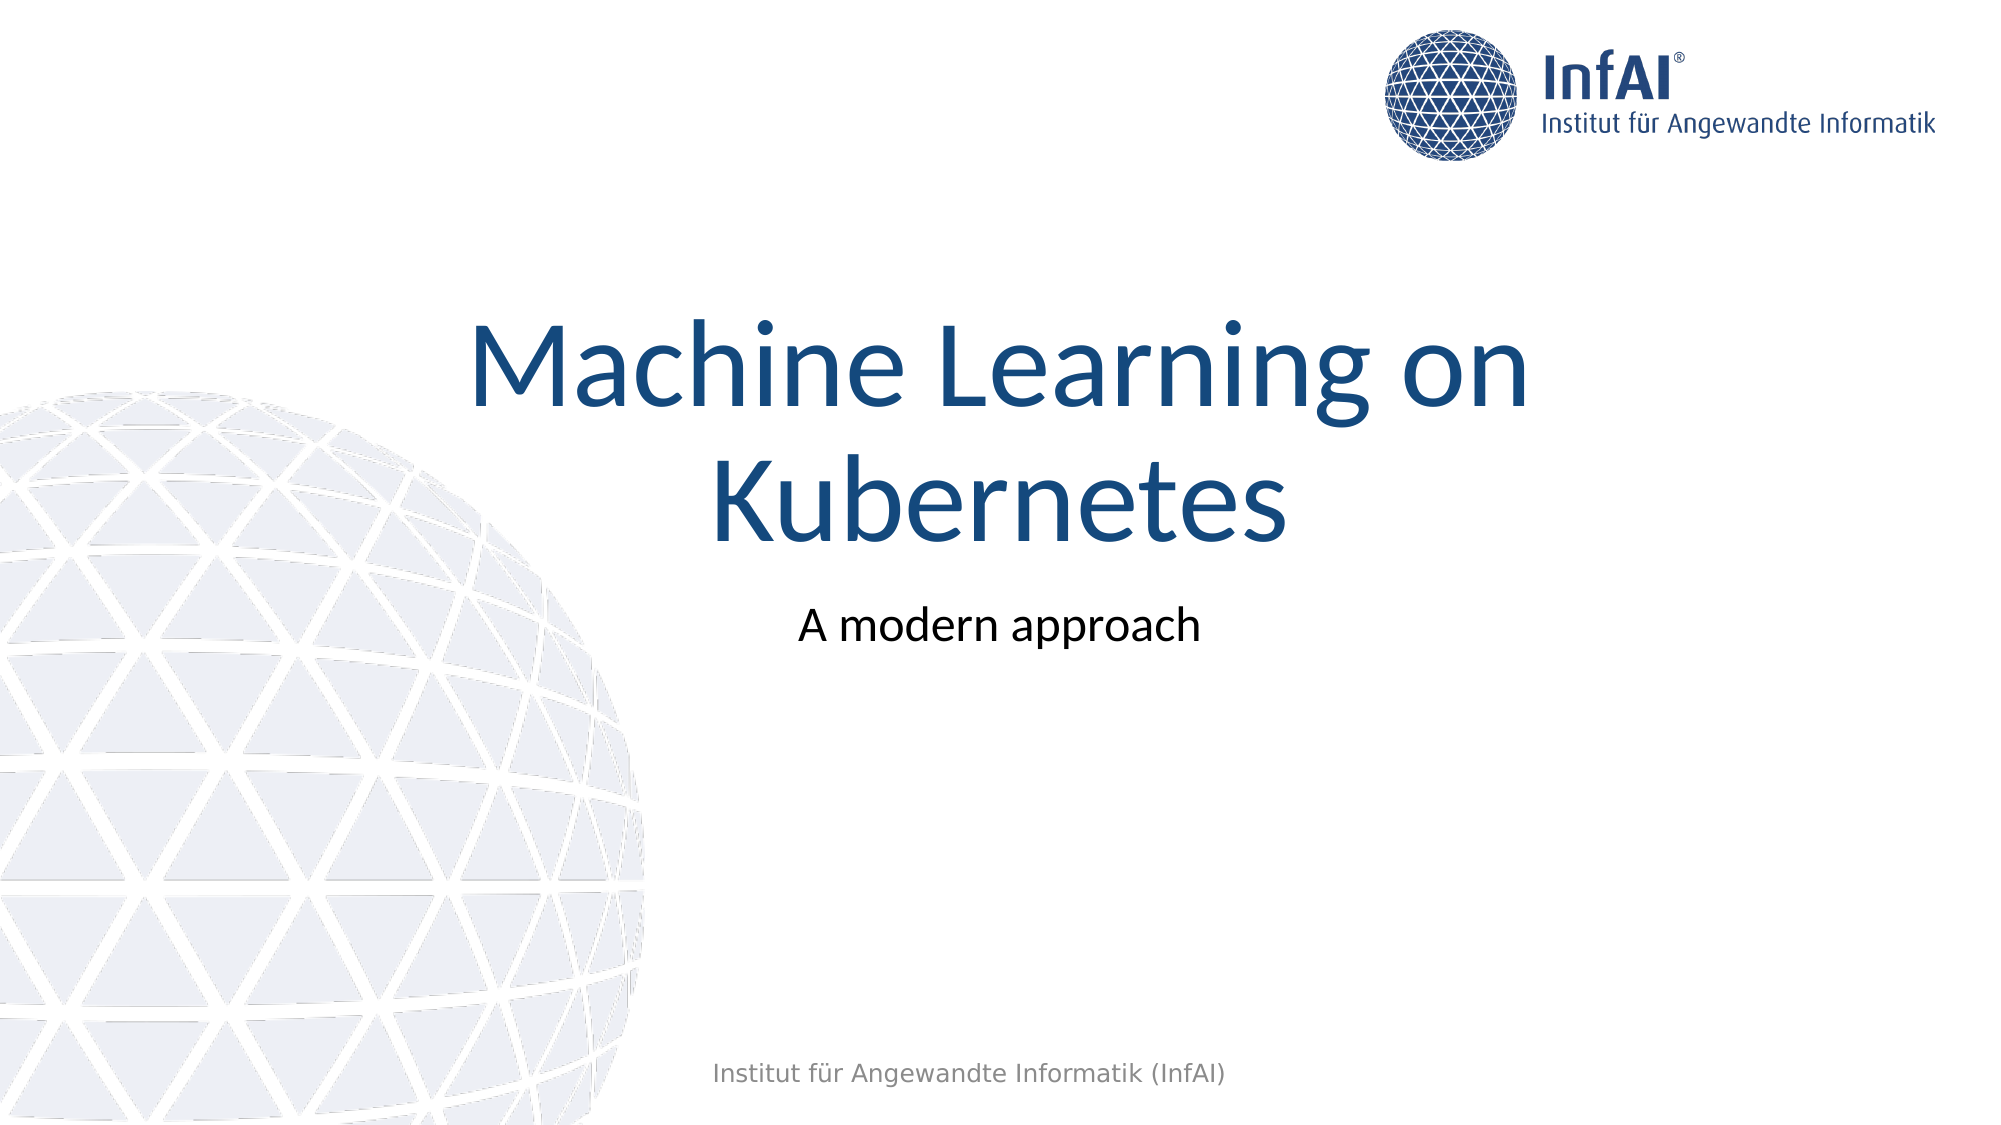

# Machine Learning on Kubernetes​
A modern approach
Institut für Angewandte Informatik (InfAI)